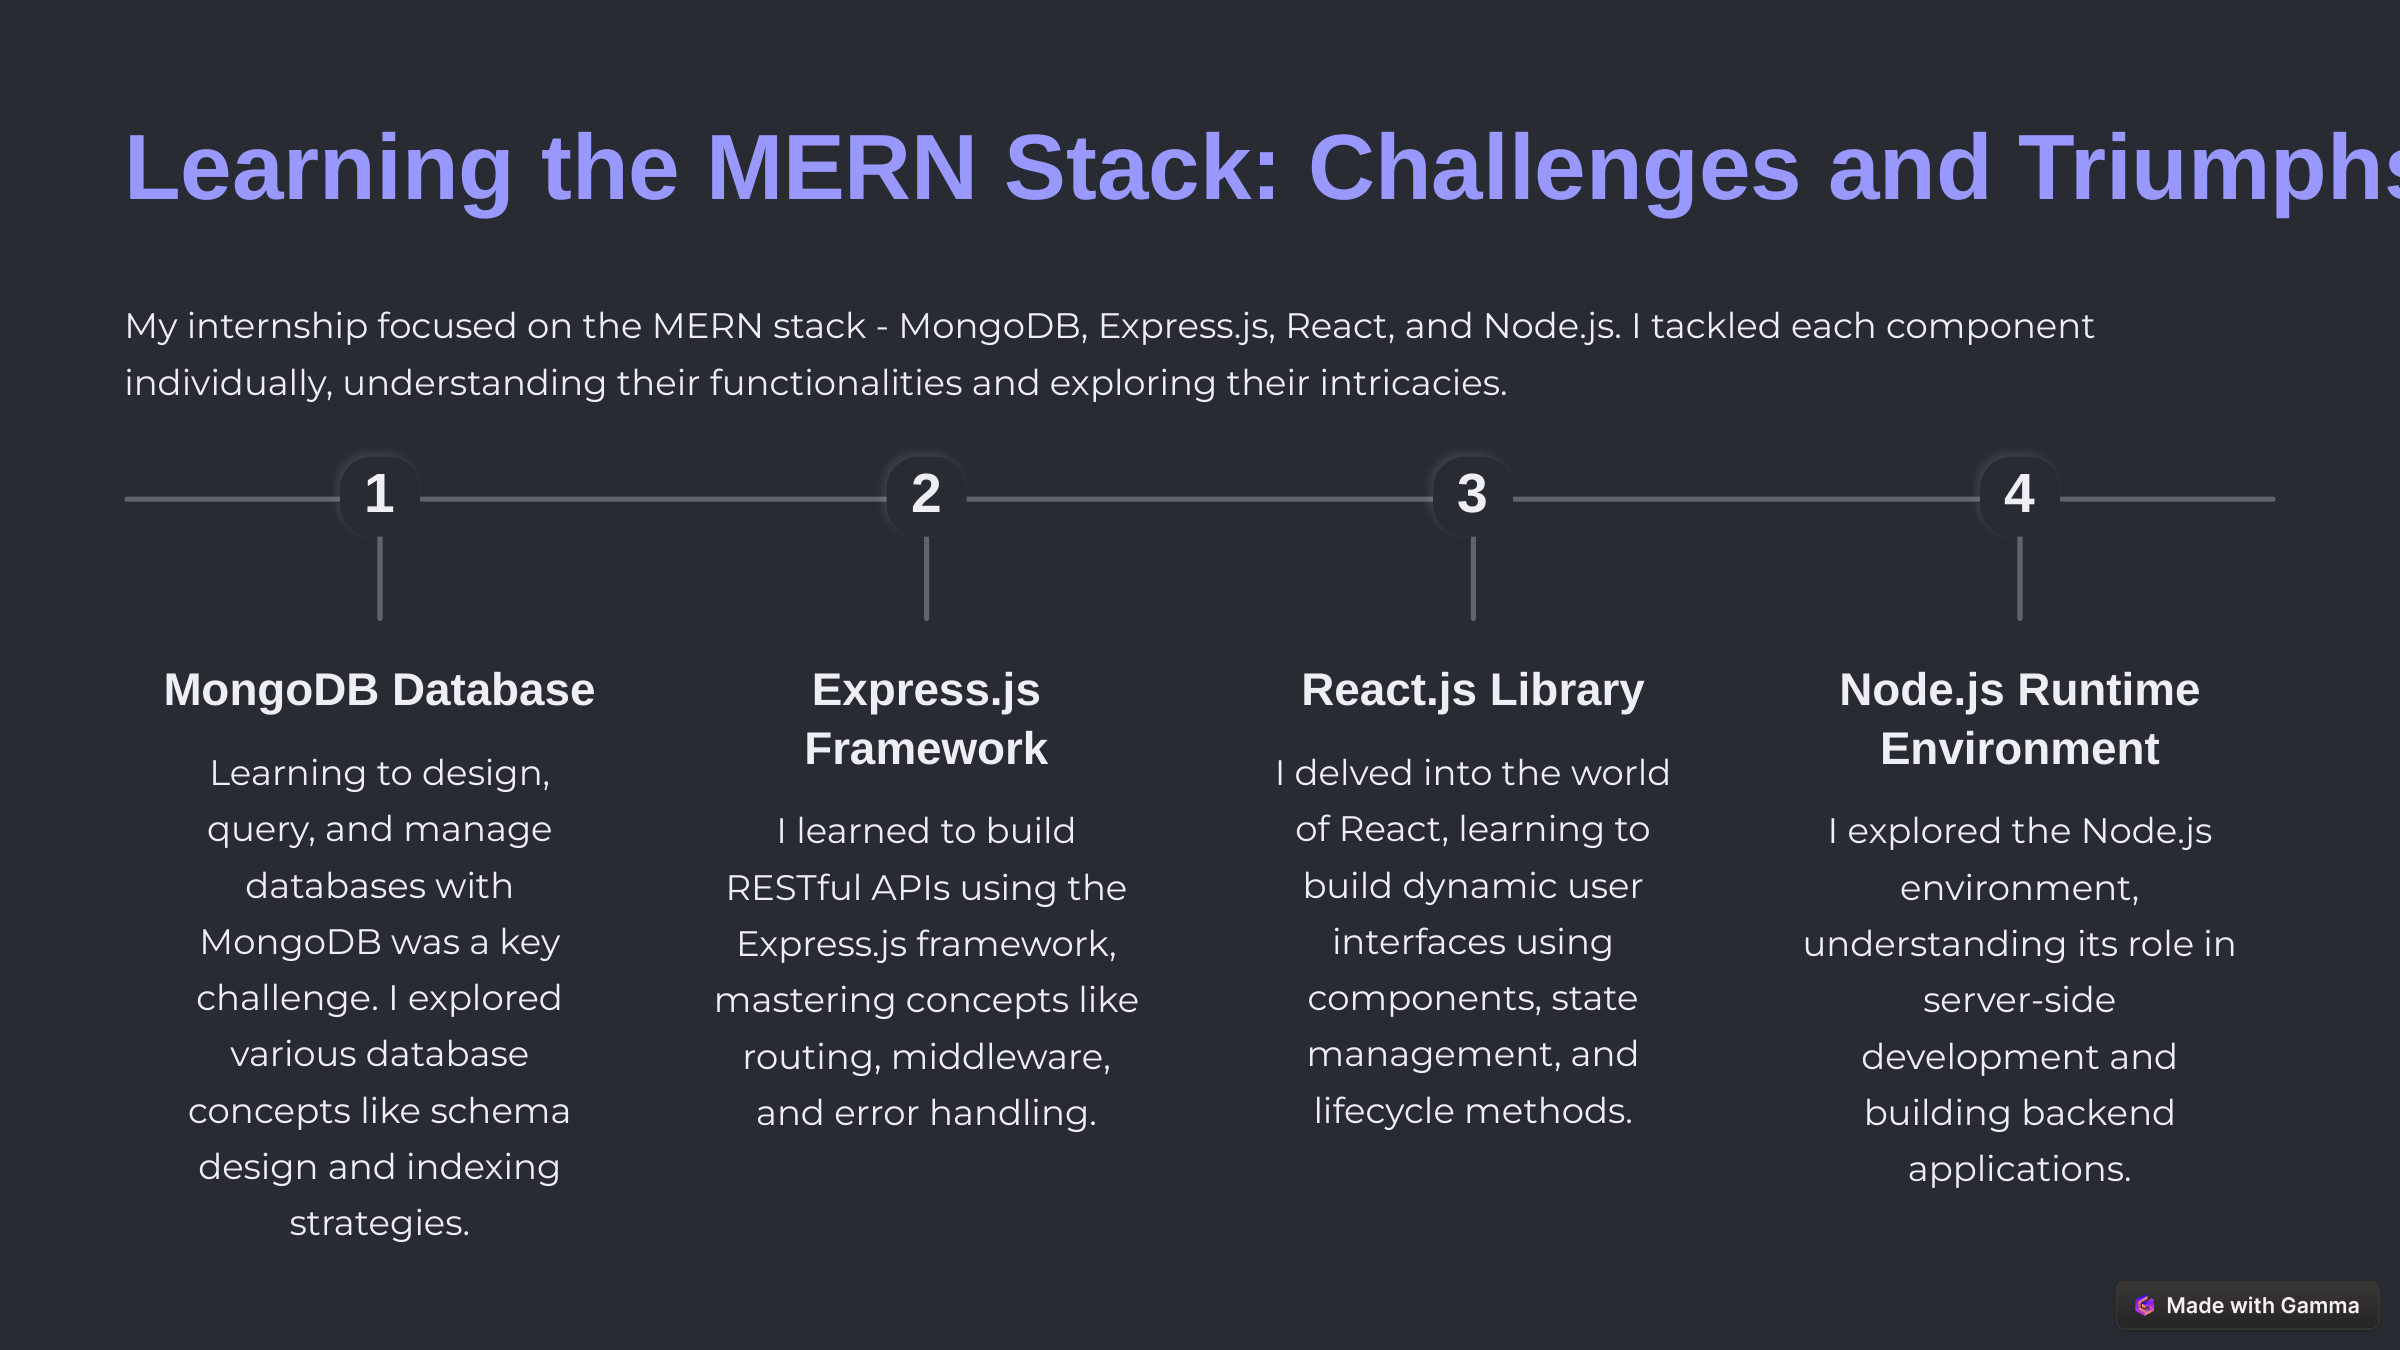

Learning the MERN Stack: Challenges and Triumphs
My internship focused on the MERN stack - MongoDB, Express.js, React, and Node.js. I tackled each component individually, understanding their functionalities and exploring their intricacies.

1
2
3
4

MongoDB Database
Express.js Framework
React.js Library
Node.js Runtime Environment
Learning to design, query, and manage databases with MongoDB was a key challenge. I explored various database concepts like schema design and indexing strategies.
I delved into the world of React, learning to build dynamic user interfaces using components, state management, and lifecycle methods.
I learned to build RESTful APIs using the Express.js framework, mastering concepts like routing, middleware, and error handling.
I explored the Node.js environment, understanding its role in server-side development and building backend applications.